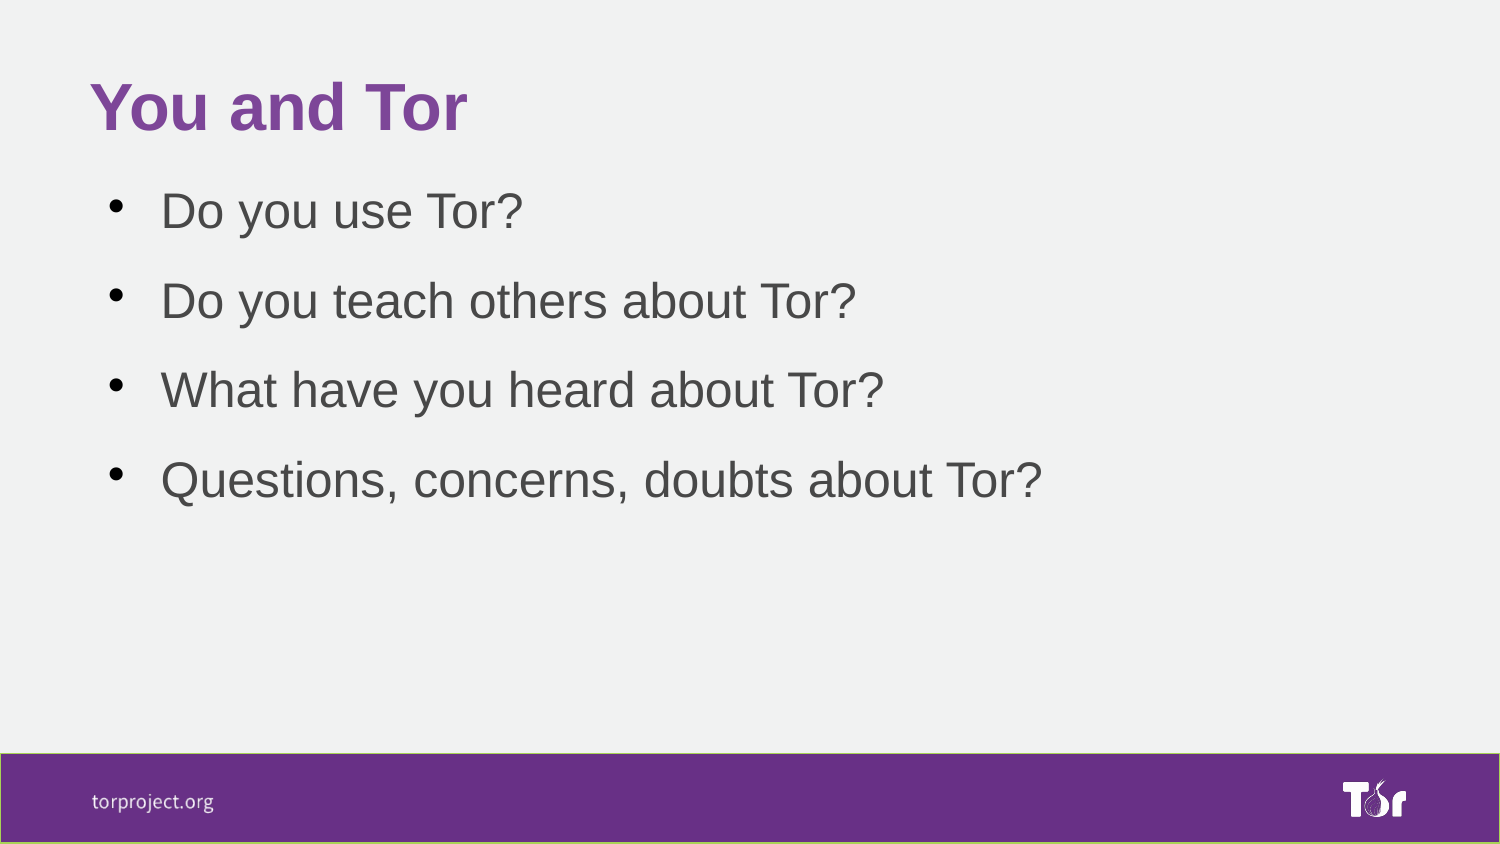

You and Tor
Do you use Tor?
Do you teach others about Tor?
What have you heard about Tor?
Questions, concerns, doubts about Tor?